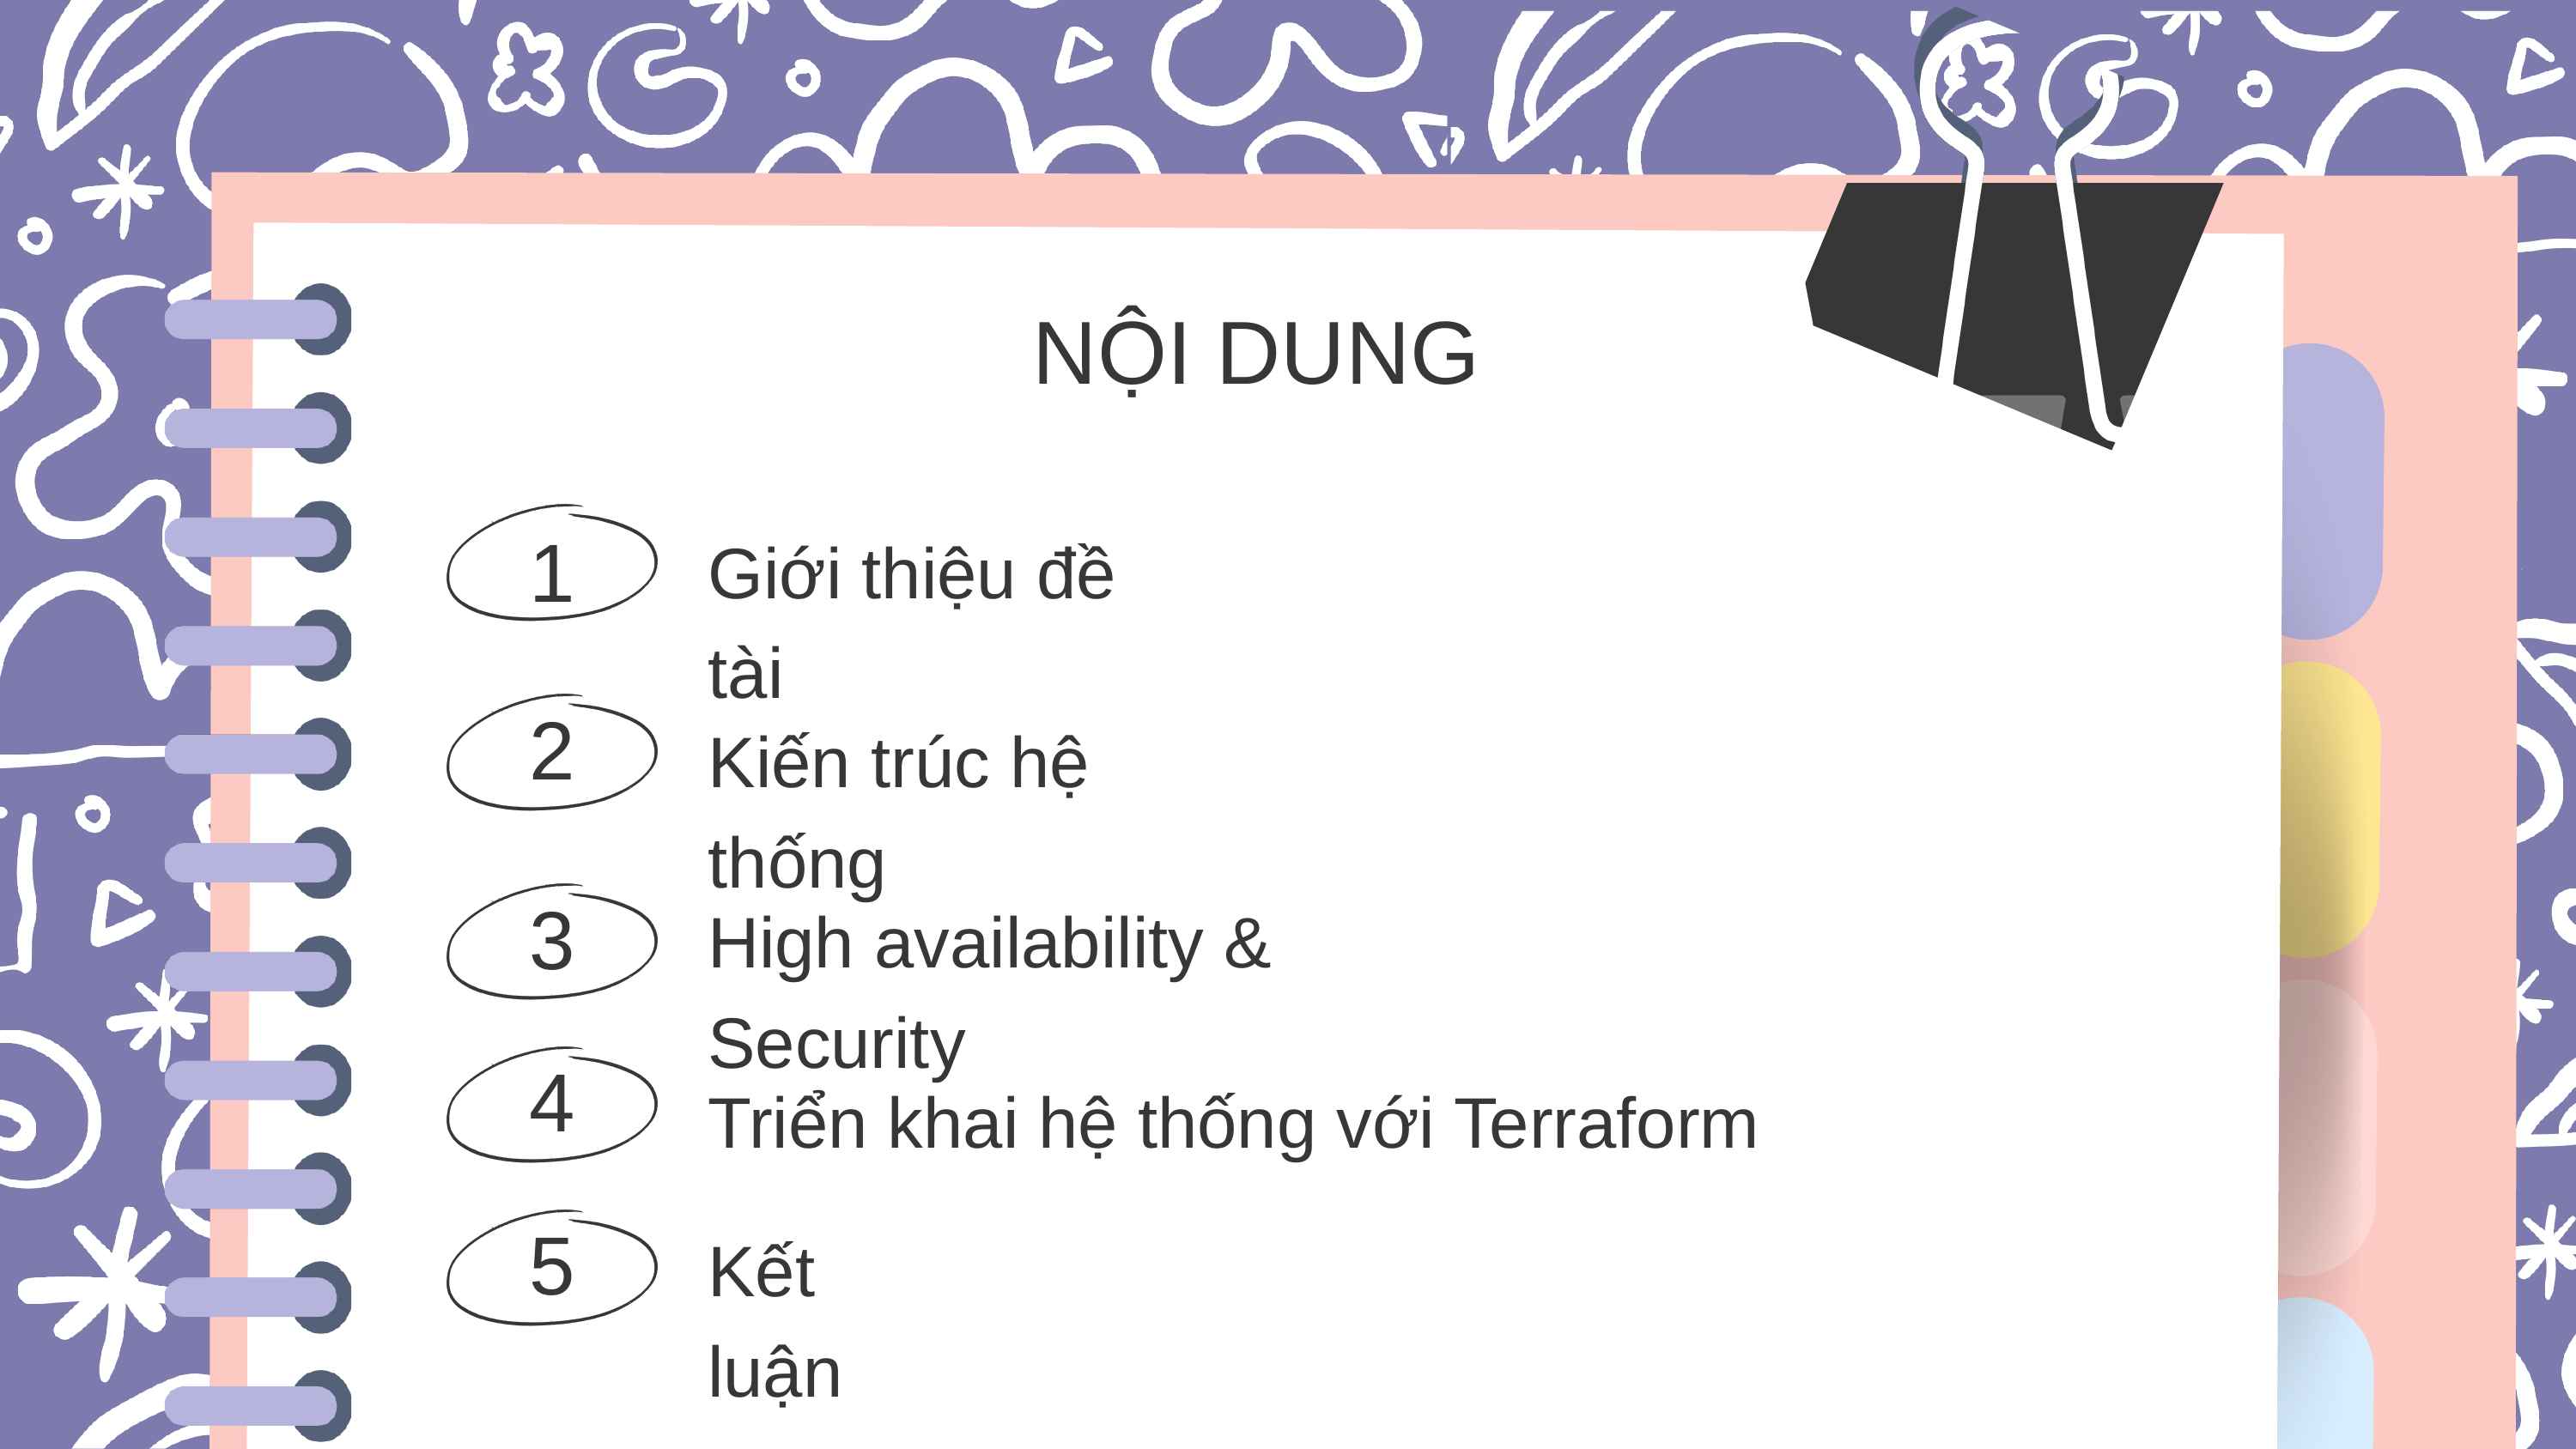

NỘI DUNG
1

Giới thiệu đề tài
2

Kiến trúc hệ thống
3
High availability & Security

4

Triển khai hệ thống với Terraform
5

Kết luận